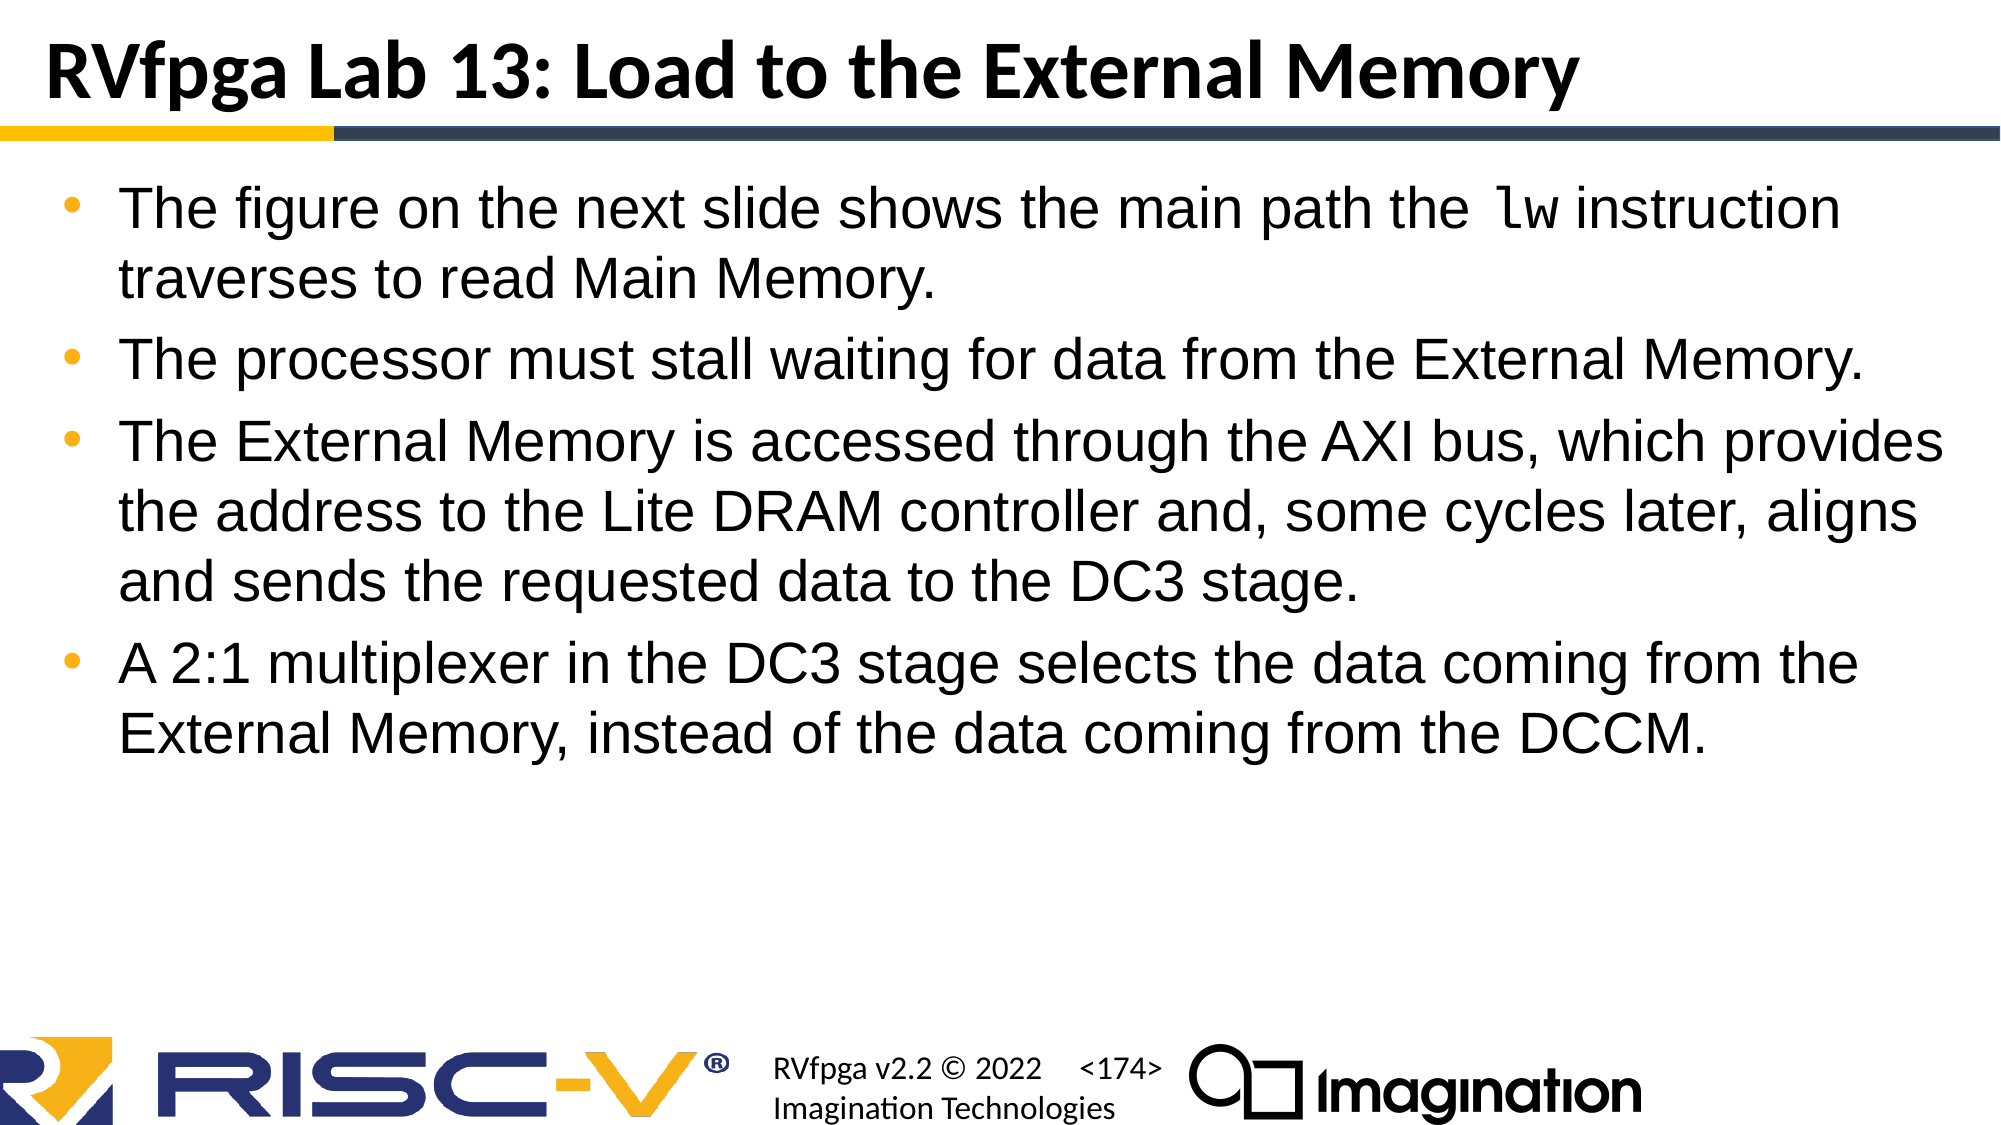

# RVfpga Lab 13: Load to the External Memory
The figure on the next slide shows the main path the lw instruction traverses to read Main Memory.
The processor must stall waiting for data from the External Memory.
The External Memory is accessed through the AXI bus, which provides the address to the Lite DRAM controller and, some cycles later, aligns and sends the requested data to the DC3 stage.
A 2:1 multiplexer in the DC3 stage selects the data coming from the External Memory, instead of the data coming from the DCCM.